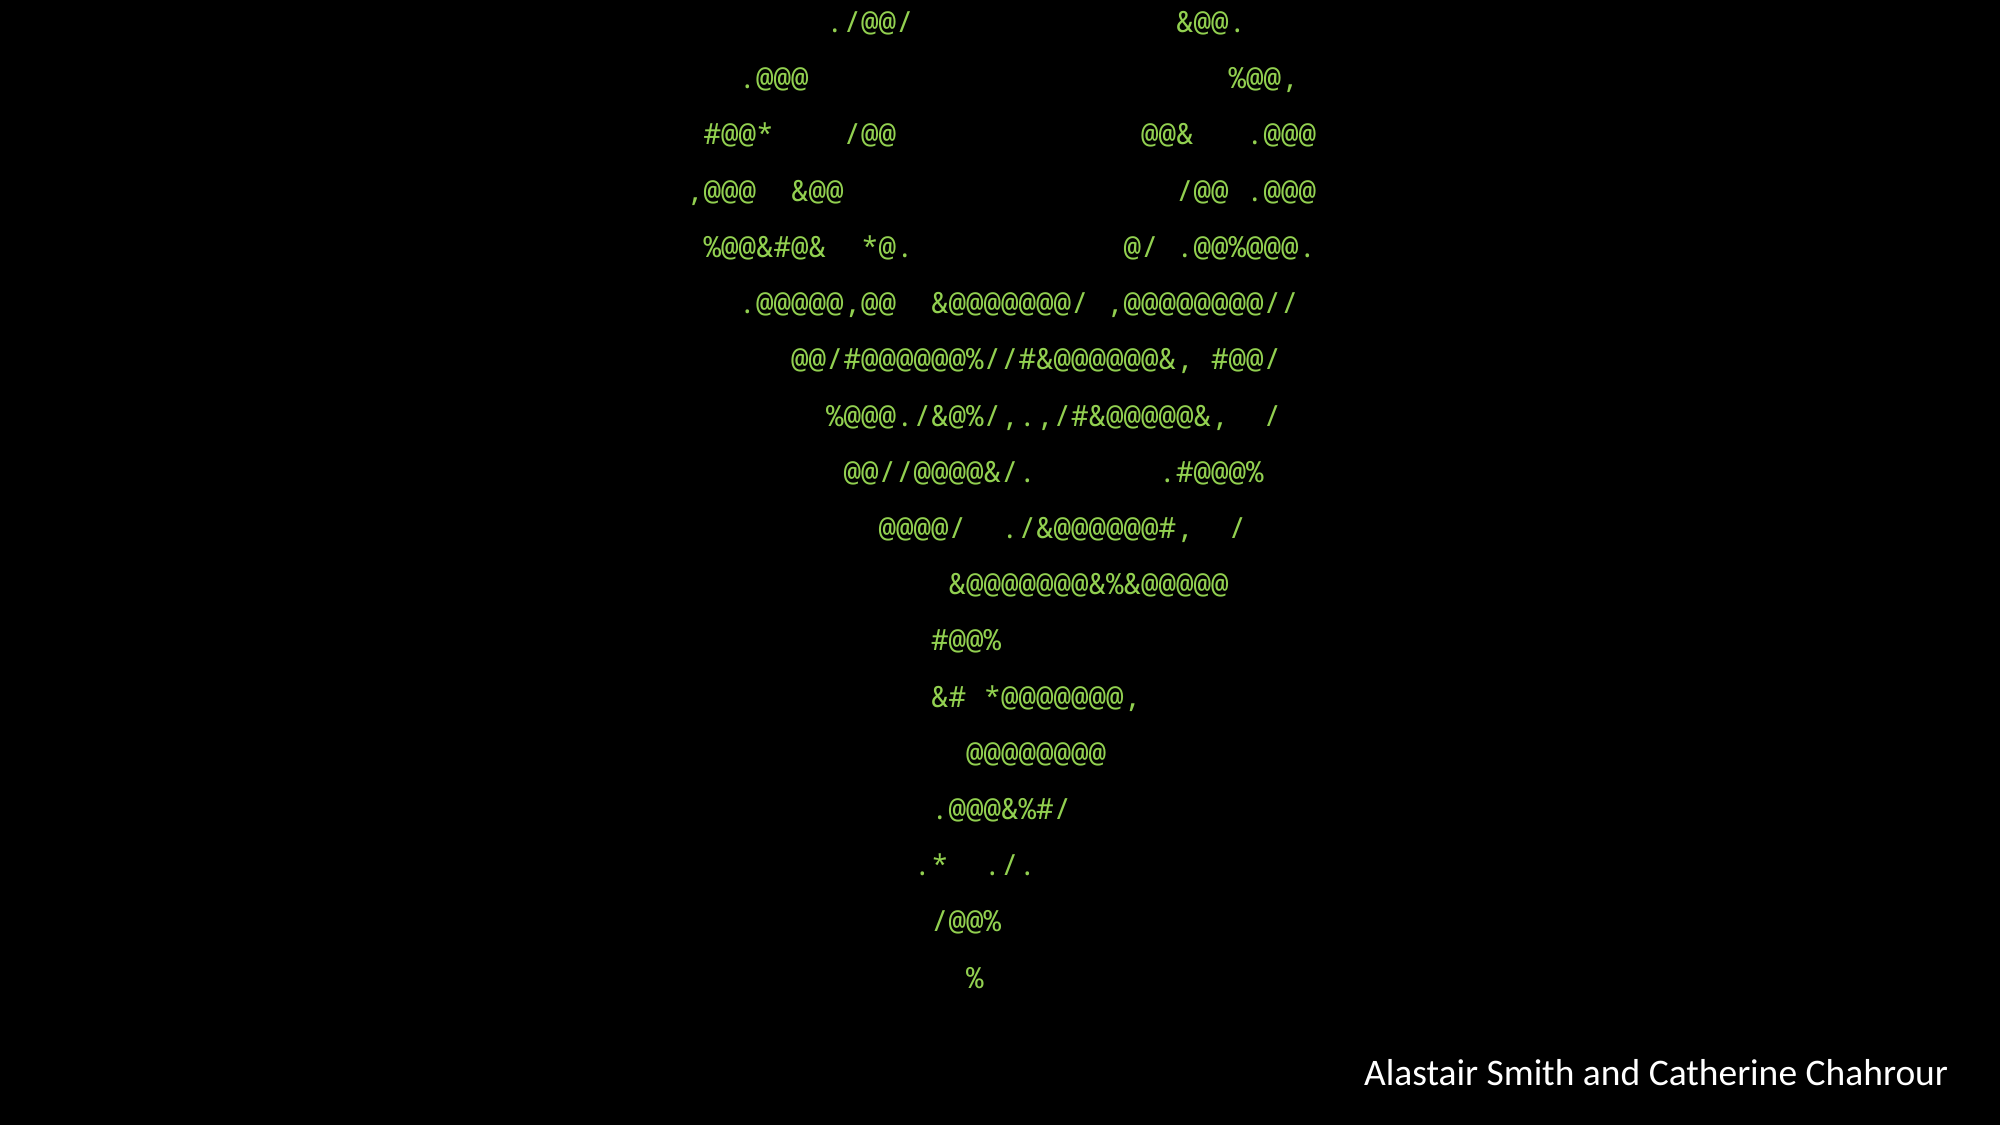

# /$$ | $$ /$$$$$$$  /$$$$$$   /$$$$$$  /$$$$$$$   /$$$$$$   /$$$$$$$  /$$$$$$ /$$_____/ /$$__  $$ /$$__  $$| $$__  $$ |____  $$ /$$__  $$ /$$__  $$ |  $$$$$$ | $$$$$$$$| $$  \ $$| $$  \ $$  /$$$$$$$| $$  | $$| $$  \ $$ \____  $$| $$_____/| $$  | $$| $$  | $$ /$$__  $$| $$  | $$| $$  | $$ /$$$$$$$/|  $$$$$$$|  $$$$$$$| $$  | $$|  $$$$$$$|  $$$$$$$|  $$$$$$/ |_______/  \_______/ \____  $$|__/  |__/ \_______/ \_______/ \______/ | $$ | $$ |__/ ./@@/               &@@. .@@@                        %@@, #@@*    /@@              @@&   .@@@ ,@@@  &@@                   /@@ .@@@ %@@&#@&  *@.            @/ .@@%@@@. .@@@@@,@@  &@@@@@@@/ ,@@@@@@@@// @@/#@@@@@@%//#&@@@@@@&, #@@/ %@@@./&@%/,.,/#&@@@@@&,  / @@//@@@@&/.       .#@@@% @@@@/  ./&@@@@@@#,  / &@@@@@@@&%&@@@@@ #@@% &# *@@@@@@@, @@@@@@@@ .@@@&%#/ .*  ./. /@@% %
Alastair Smith and Catherine Chahrour